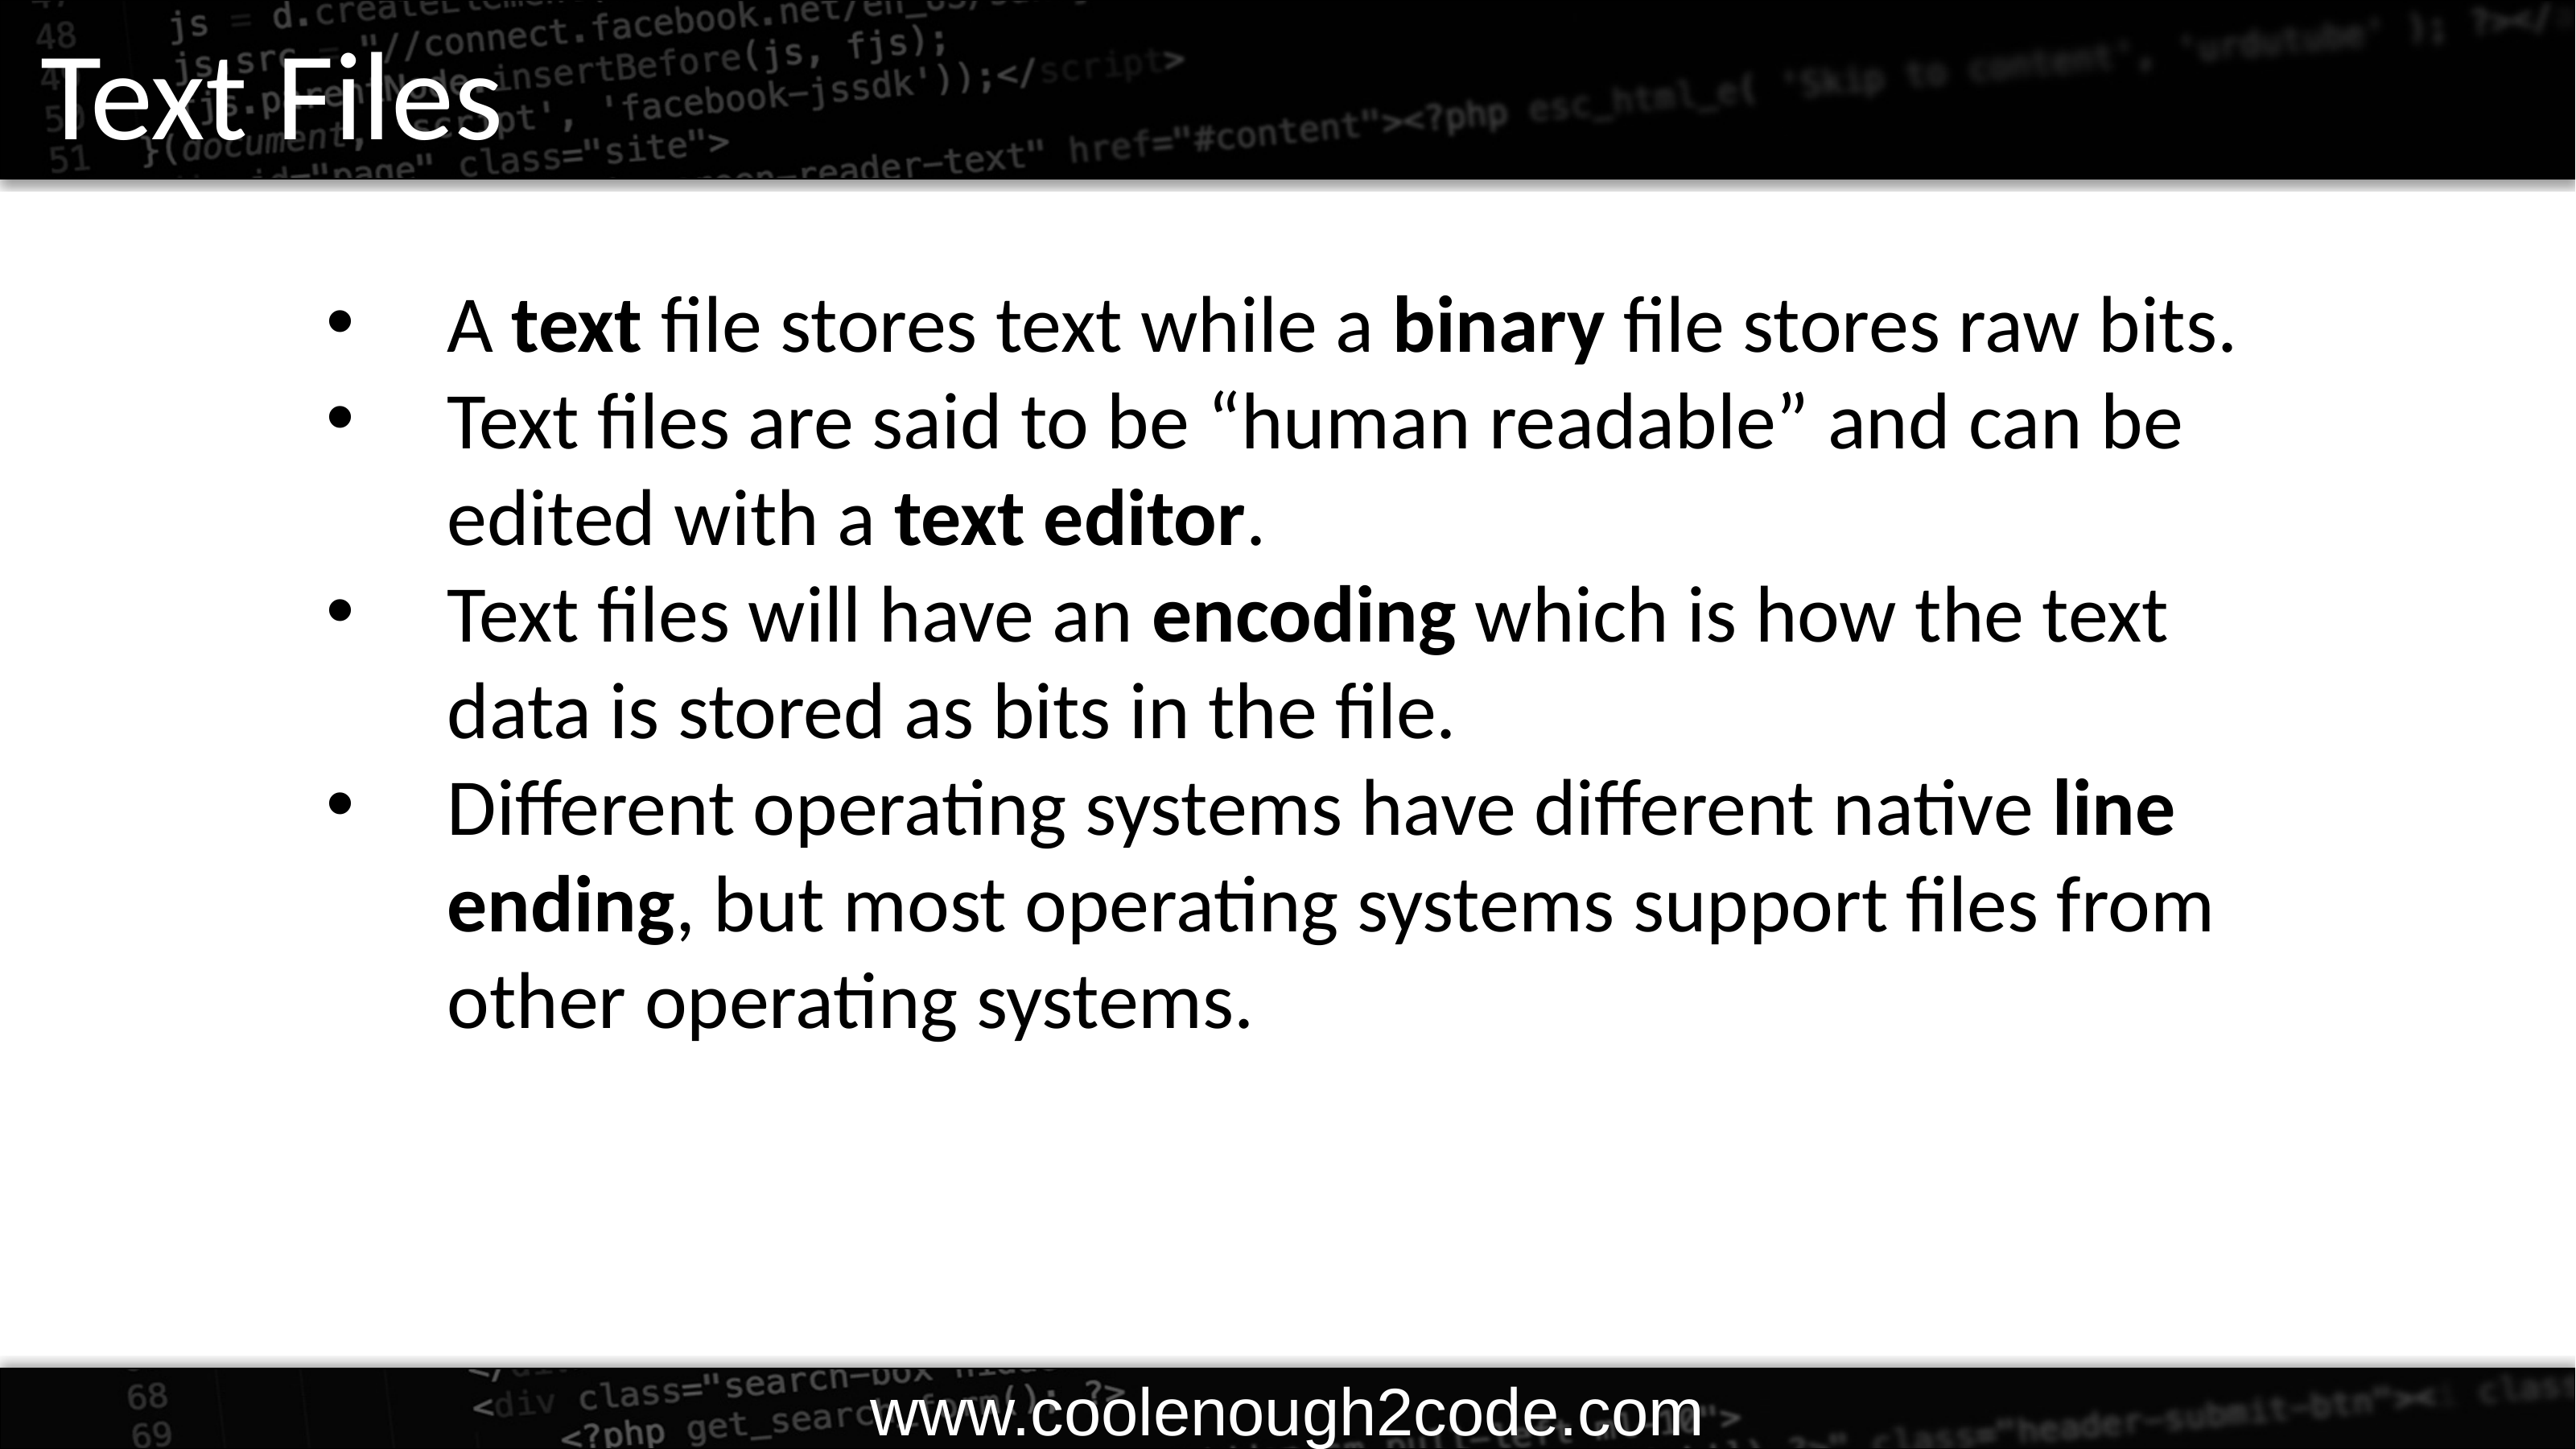

Text Files
A text file stores text while a binary file stores raw bits.
Text files are said to be “human readable” and can be edited with a text editor.
Text files will have an encoding which is how the text data is stored as bits in the file.
Different operating systems have different native line ending, but most operating systems support files from other operating systems.

www.coolenough2code.com